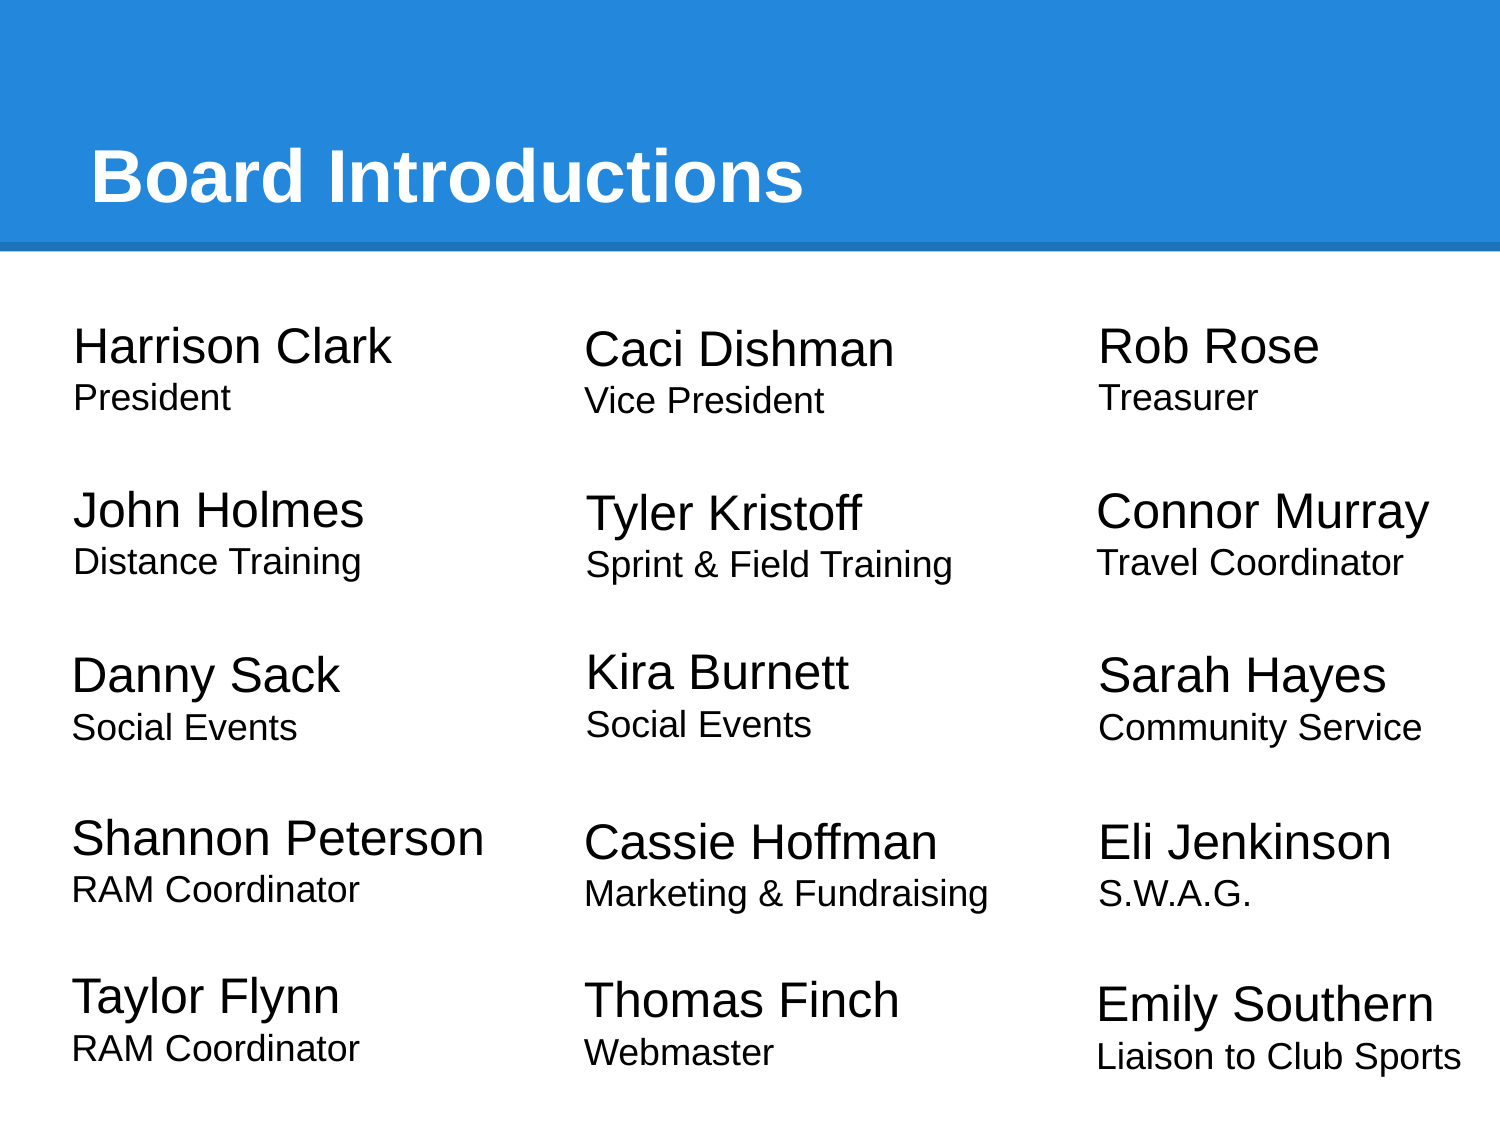

# Board Introductions
Harrison Clark
President
Rob Rose
Treasurer
Caci Dishman
Vice President
John Holmes
Distance Training
Connor Murray
Travel Coordinator
Tyler Kristoff
Sprint & Field Training
Kira Burnett
Social Events
Sarah Hayes
Community Service
Danny Sack
Social Events
Shannon Peterson
RAM Coordinator
Cassie Hoffman
Marketing & Fundraising
Eli Jenkinson
S.W.A.G.
Taylor Flynn
RAM Coordinator
Thomas Finch
Webmaster
Emily Southern
Liaison to Club Sports